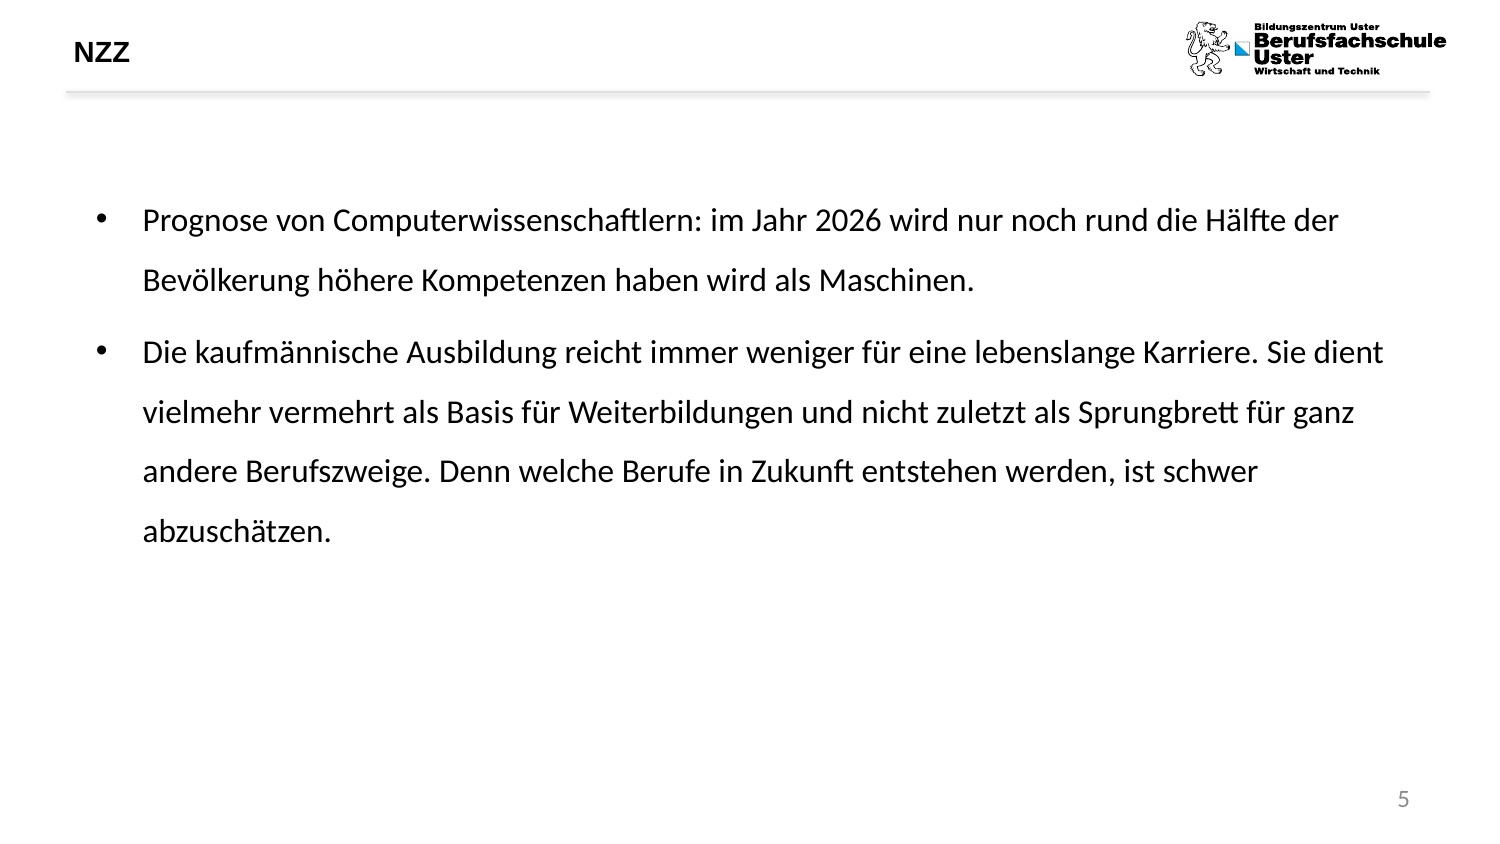

# NZZ
Prognose von Computerwissenschaftlern: im Jahr 2026 wird nur noch rund die Hälfte der Bevölkerung höhere Kompetenzen haben wird als Maschinen.
Die kaufmännische Ausbildung reicht immer weniger für eine lebenslange Karriere. Sie dient vielmehr vermehrt als Basis für Weiterbildungen und nicht zuletzt als Sprungbrett für ganz andere Berufszweige. Denn welche Berufe in Zukunft entstehen werden, ist schwer abzuschätzen.

5